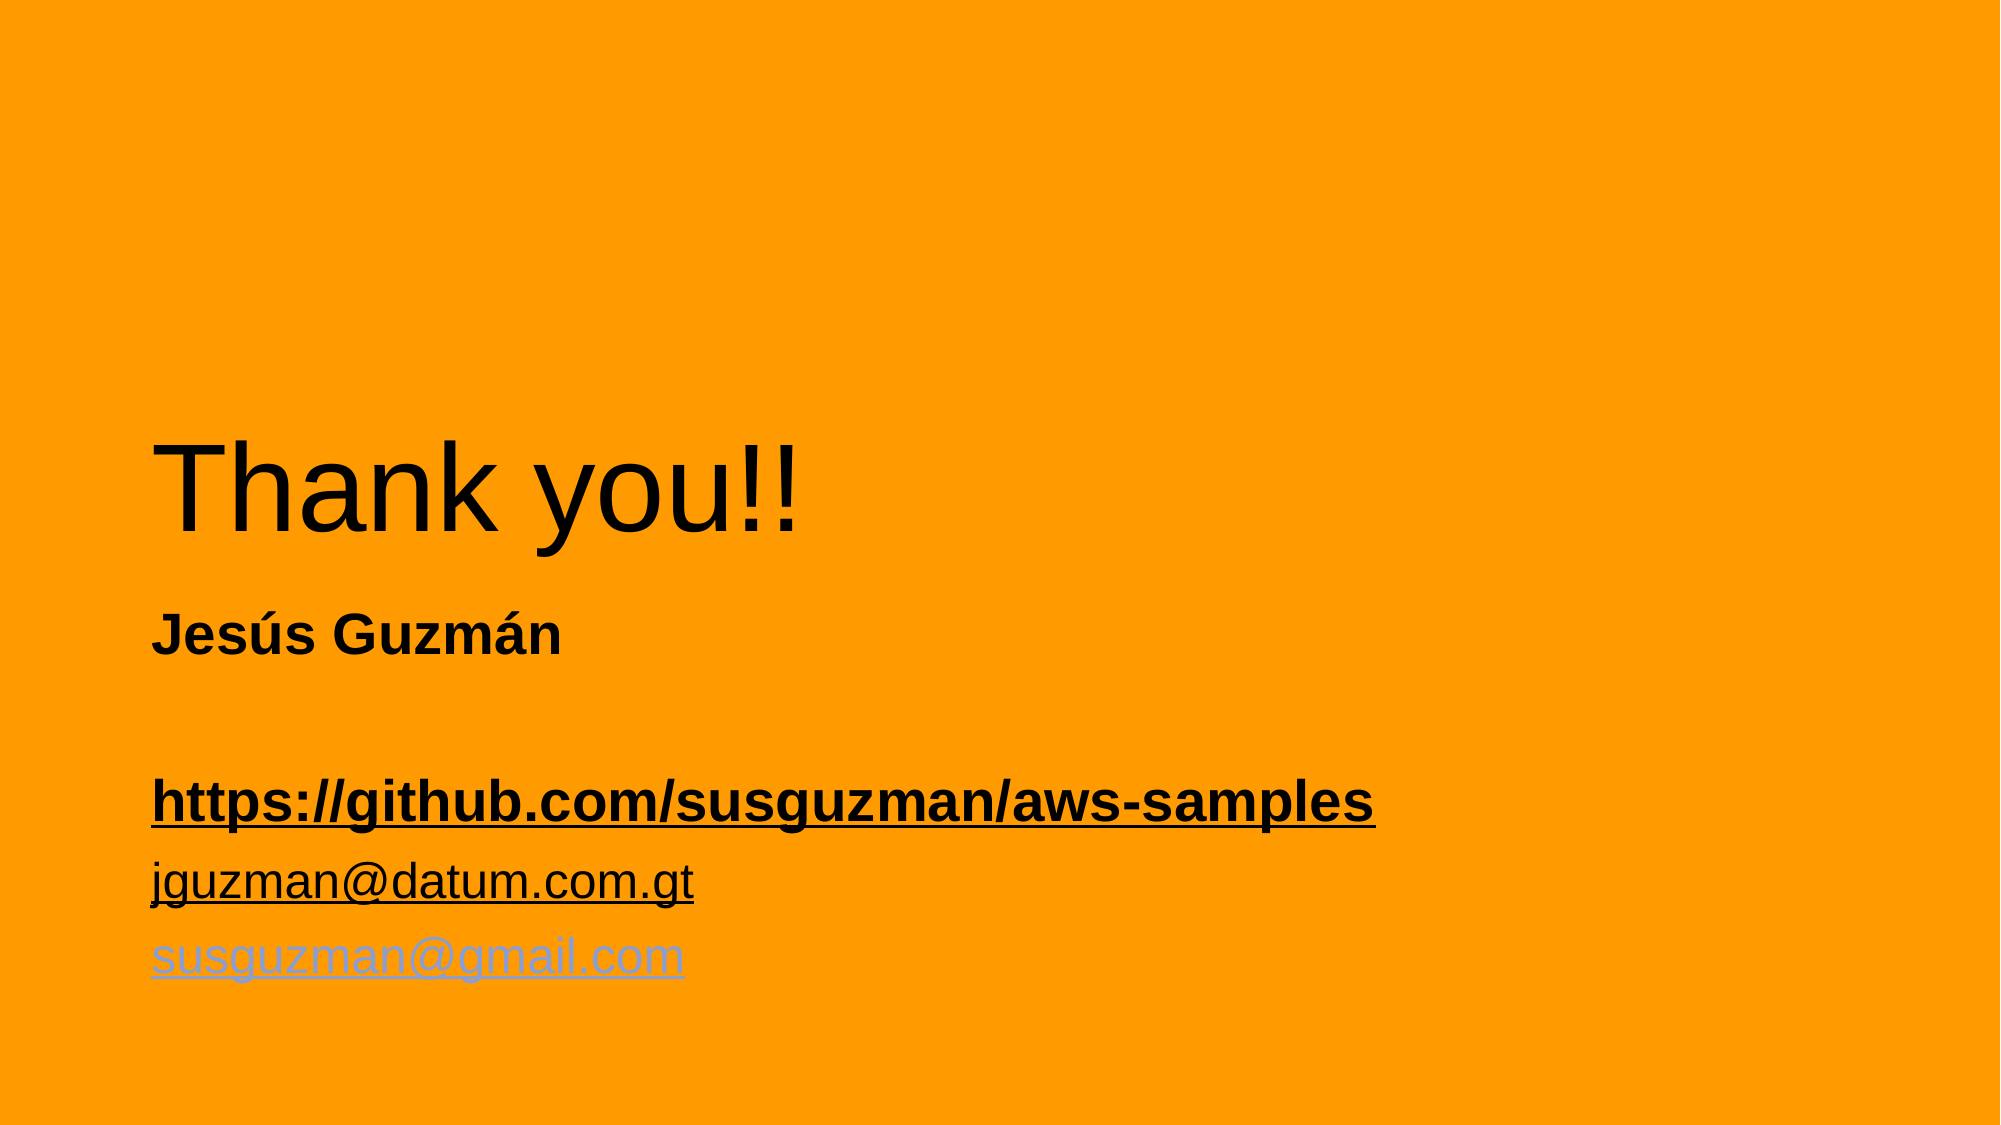

# Thank you!!
Jesús Guzmán

https://github.com/susguzman/aws-samples
jguzman@datum.com.gt
susguzman@gmail.com